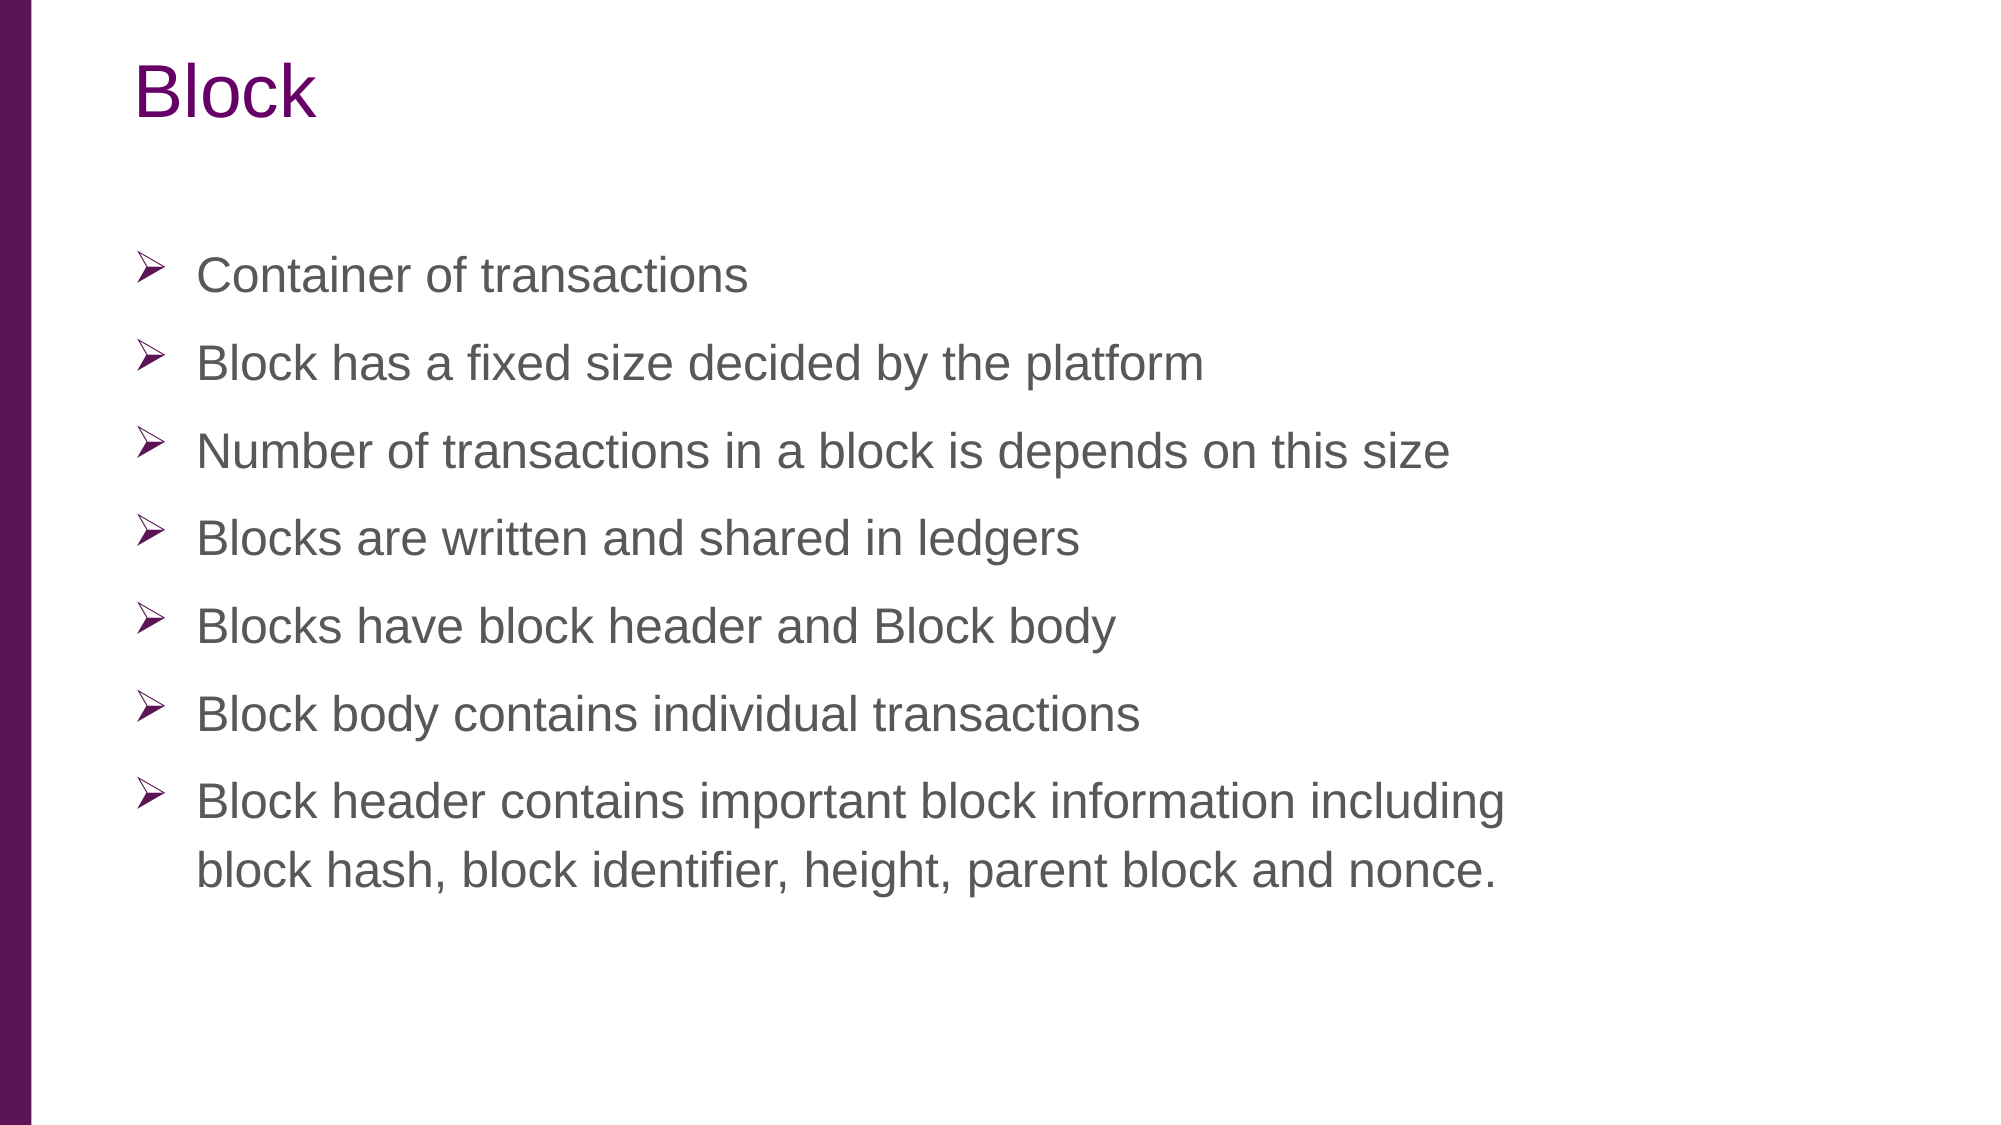

# Block
Container of transactions
Block has a fixed size decided by the platform
Number of transactions in a block is depends on this size
Blocks are written and shared in ledgers
Blocks have block header and Block body
Block body contains individual transactions
Block header contains important block information including block hash, block identifier, height, parent block and nonce.